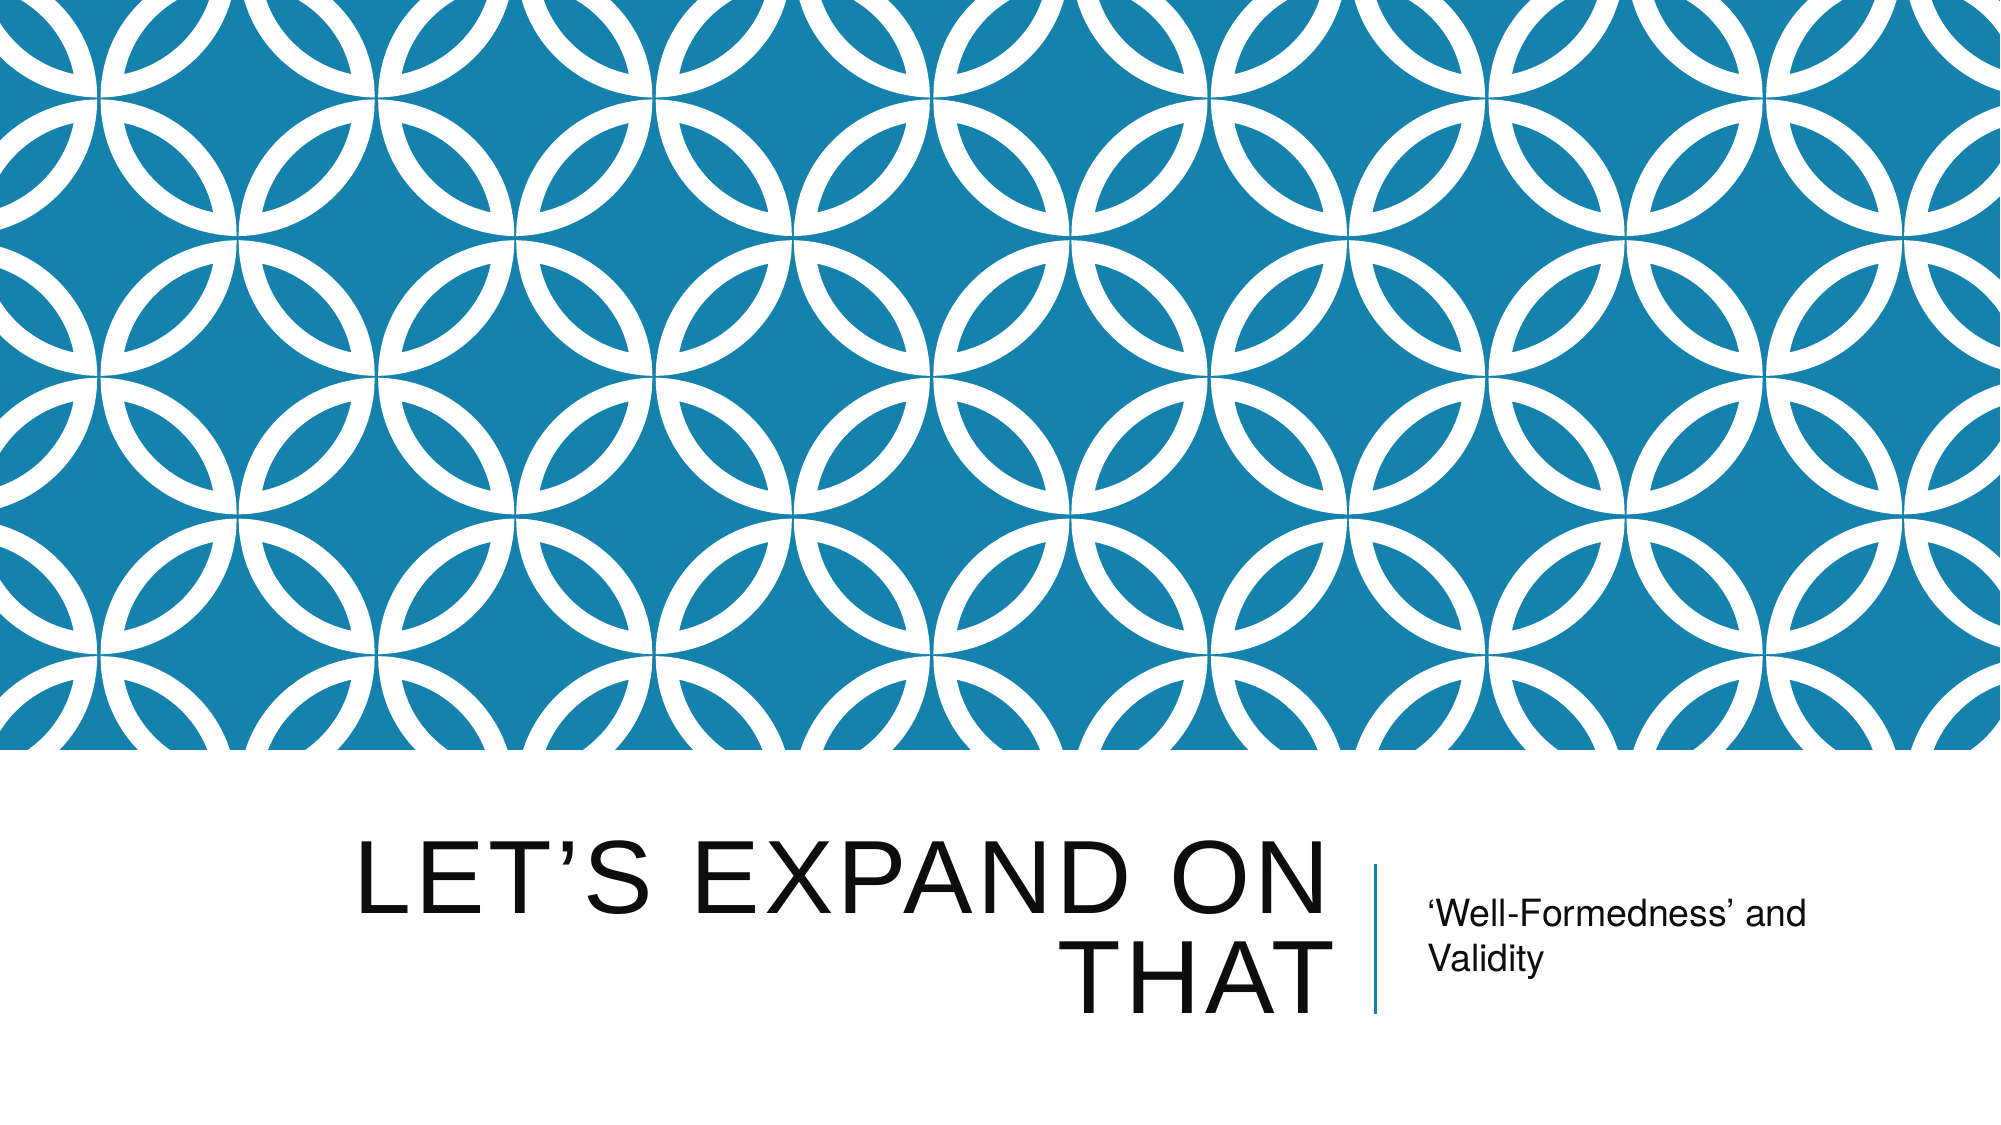

# Let’s Expand on that
‘Well-Formedness’ and Validity